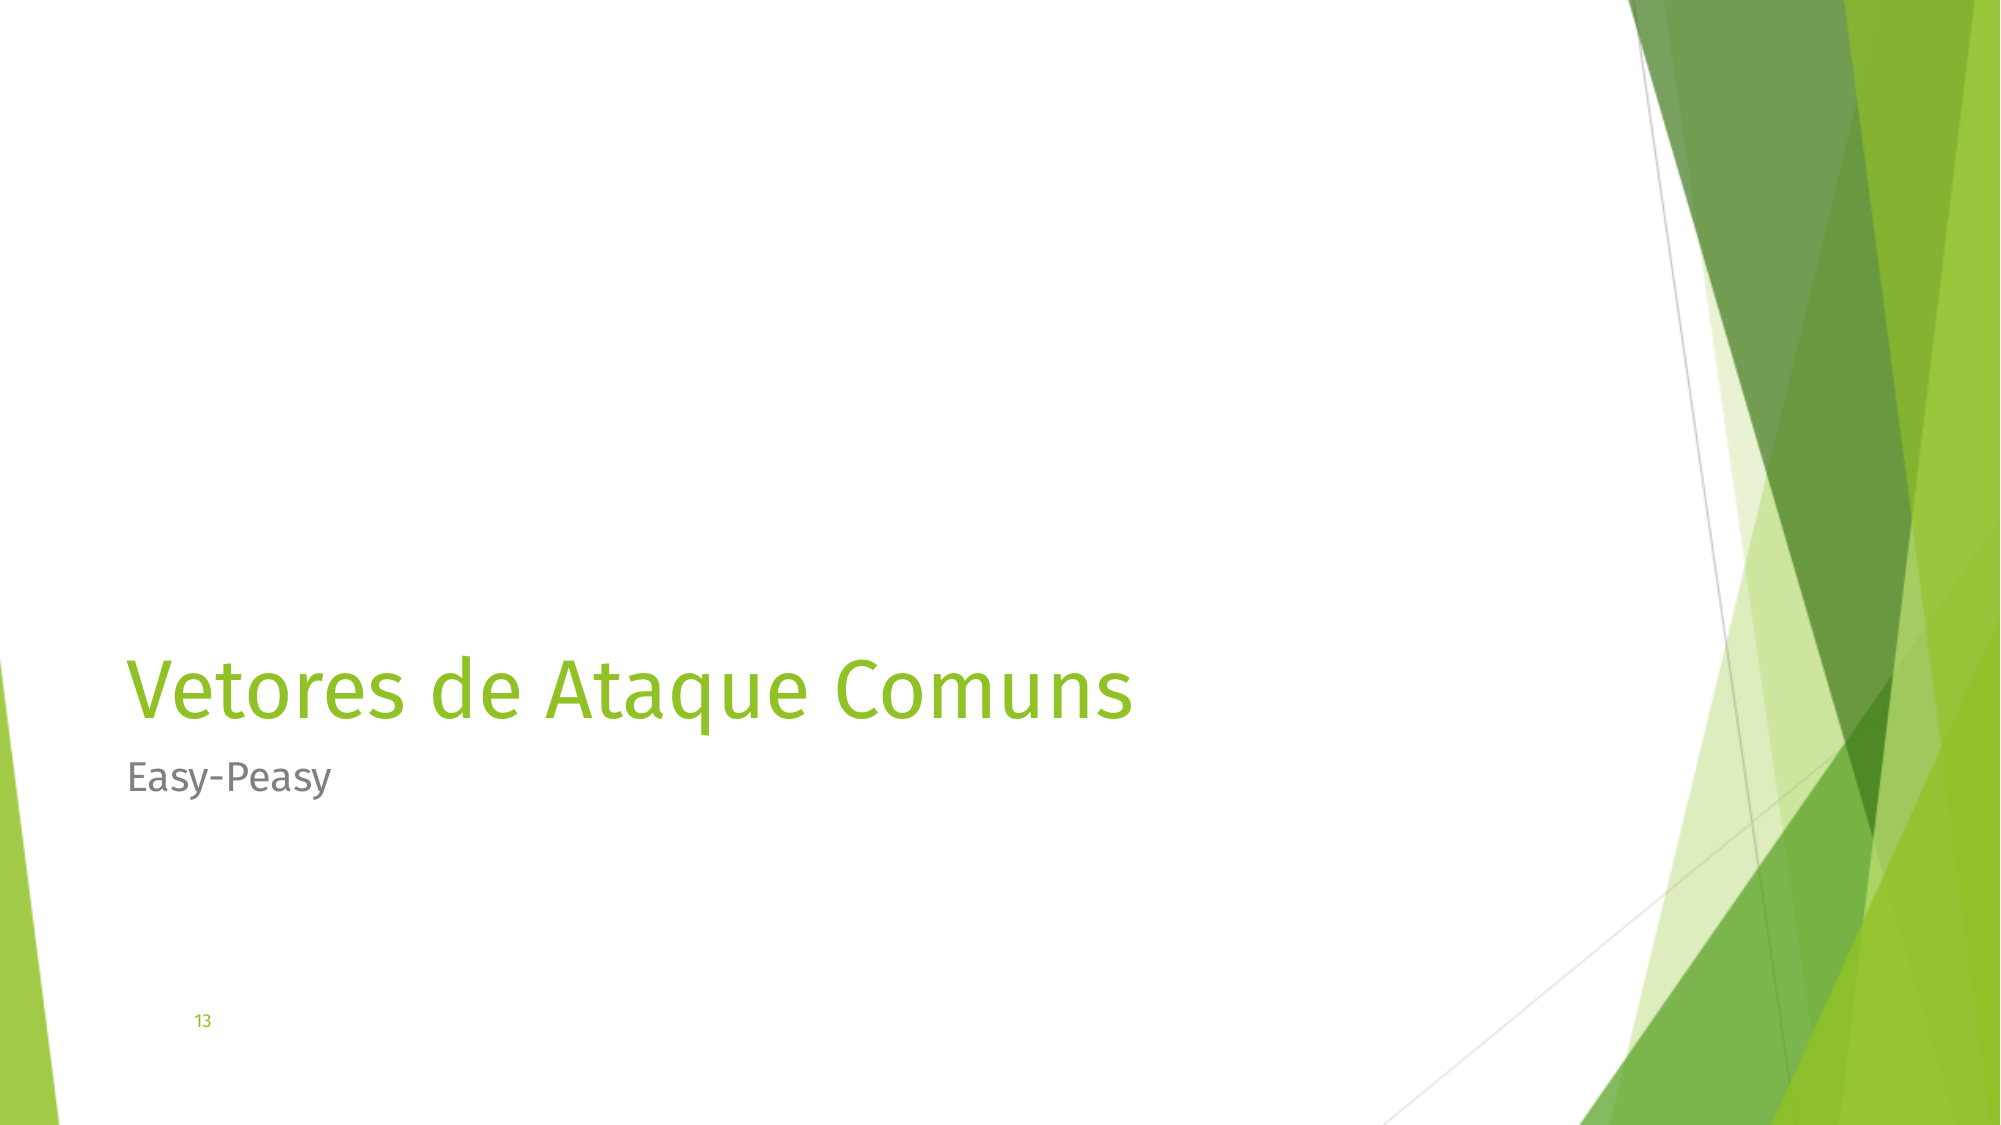

# Vetores de Ataque Comuns
Easy-Peasy
13